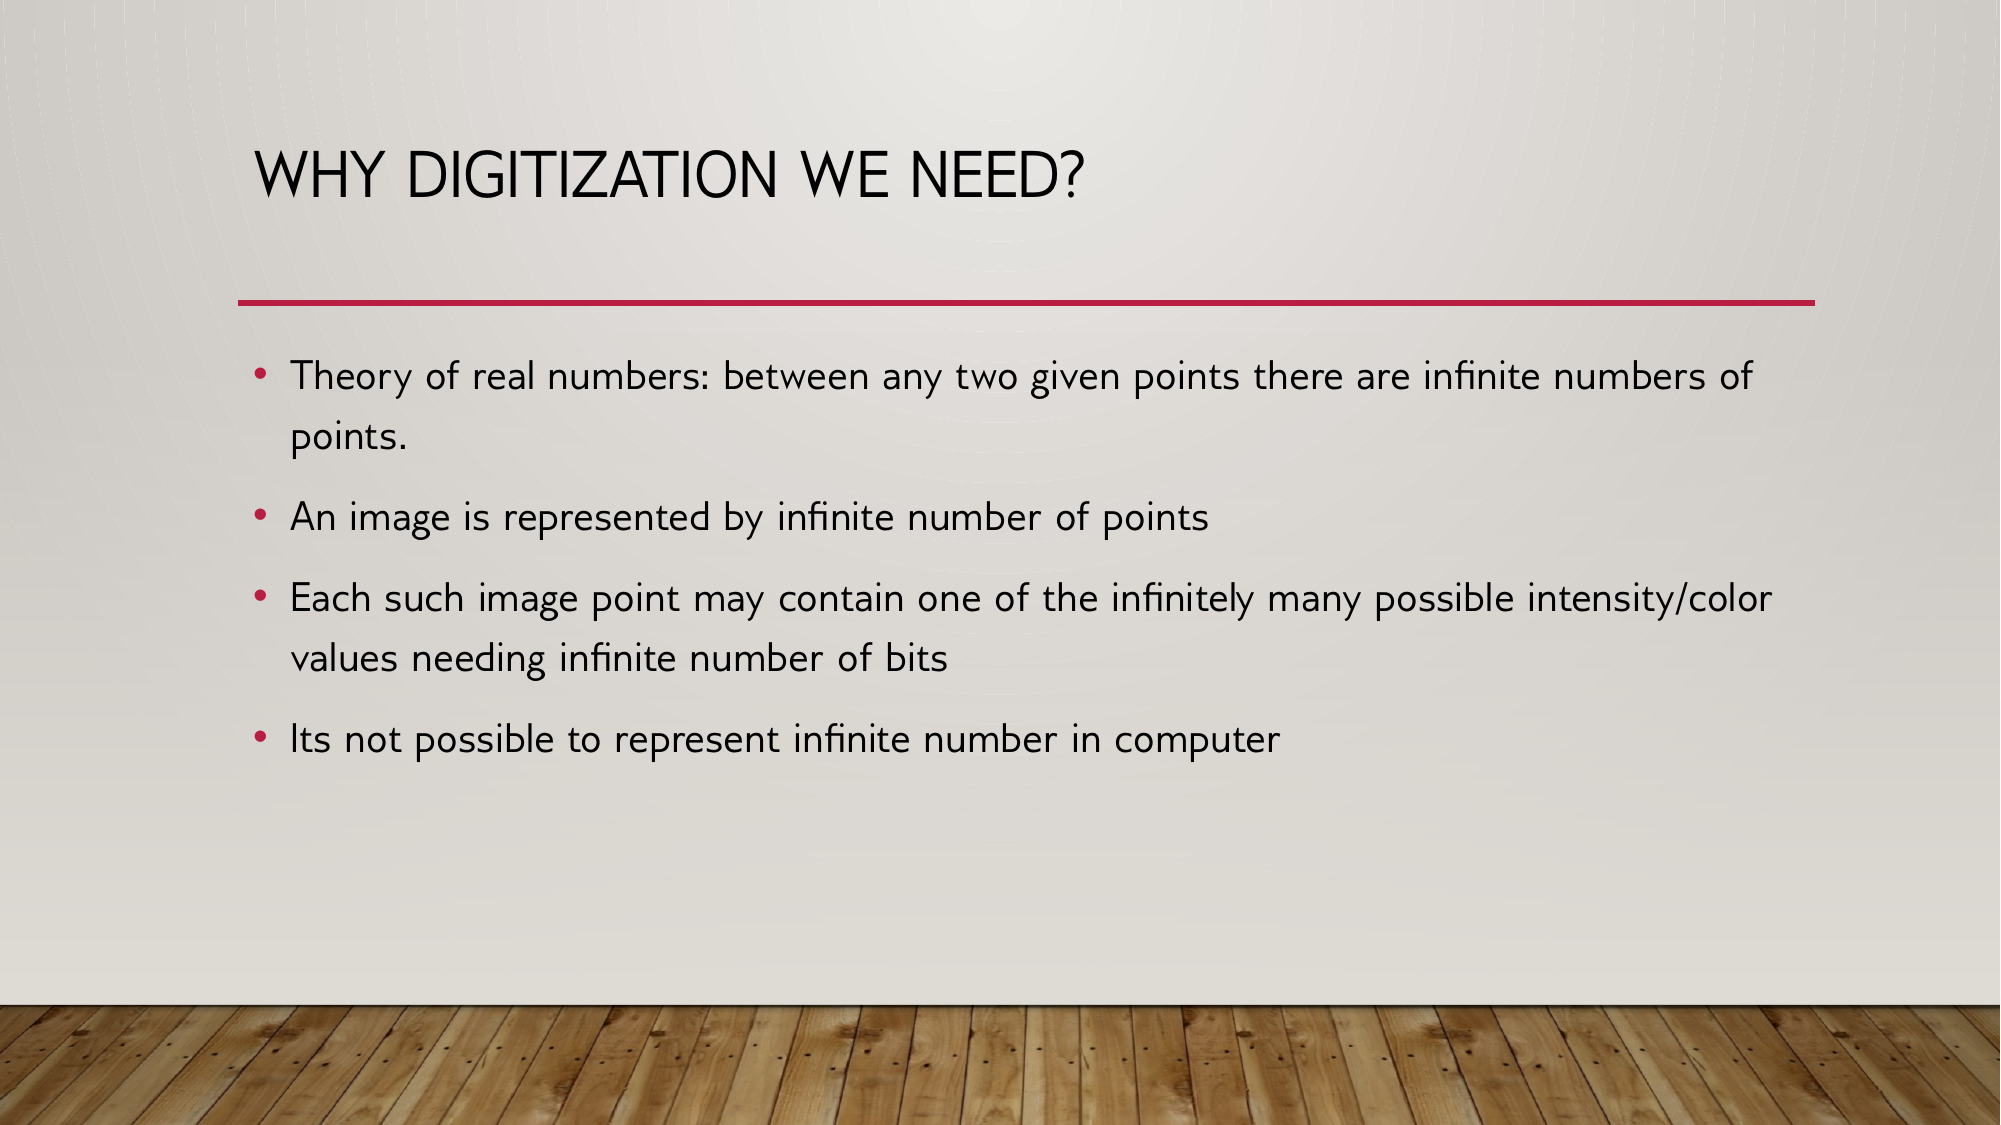

# Why digitization we need?
Theory of real numbers: between any two given points there are infinite numbers of points.
An image is represented by infinite number of points
Each such image point may contain one of the infinitely many possible intensity/color values needing infinite number of bits
Its not possible to represent infinite number in computer